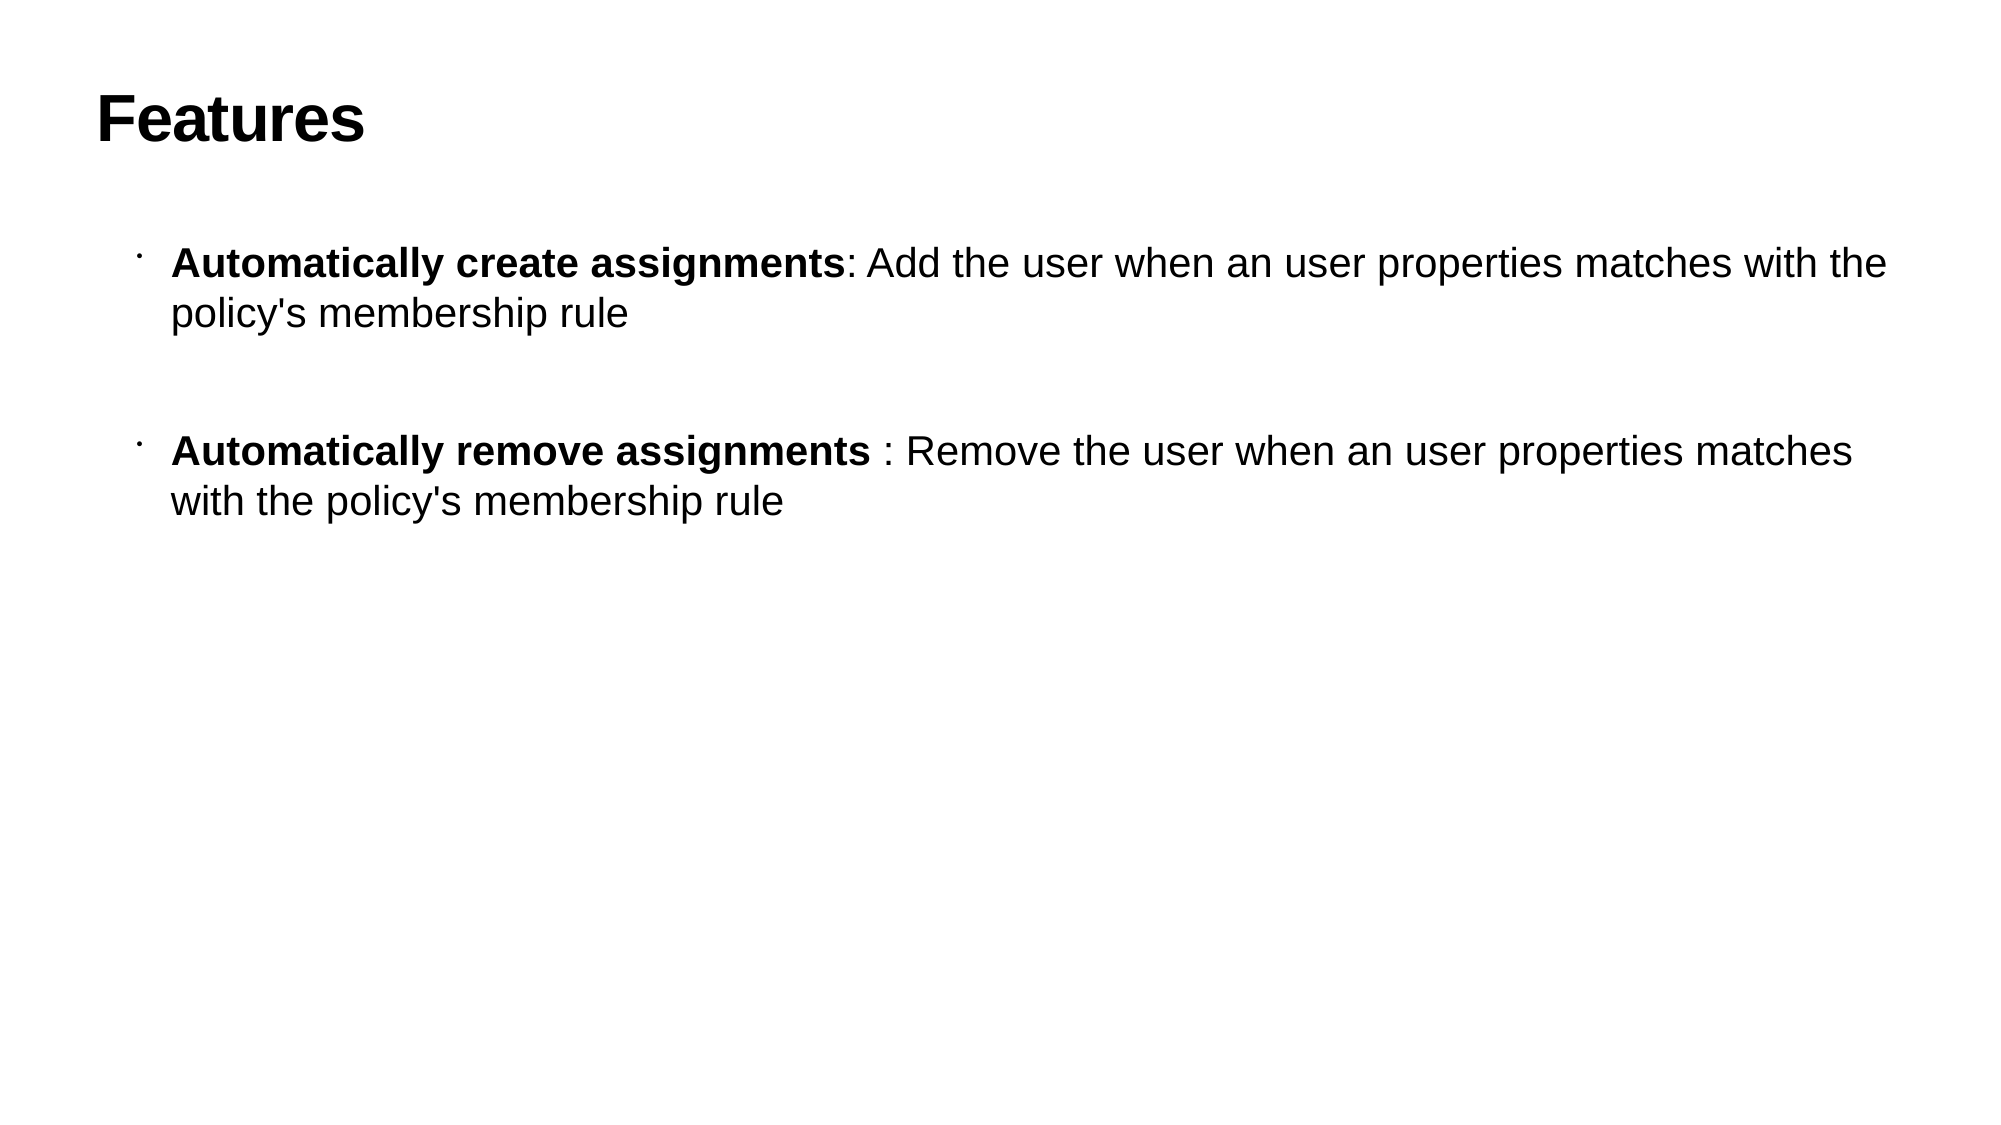

# Features
Automatically create assignments: Add the user when an user properties matches with the policy's membership rule

Automatically remove assignments : Remove the user when an user properties matches with the policy's membership rule